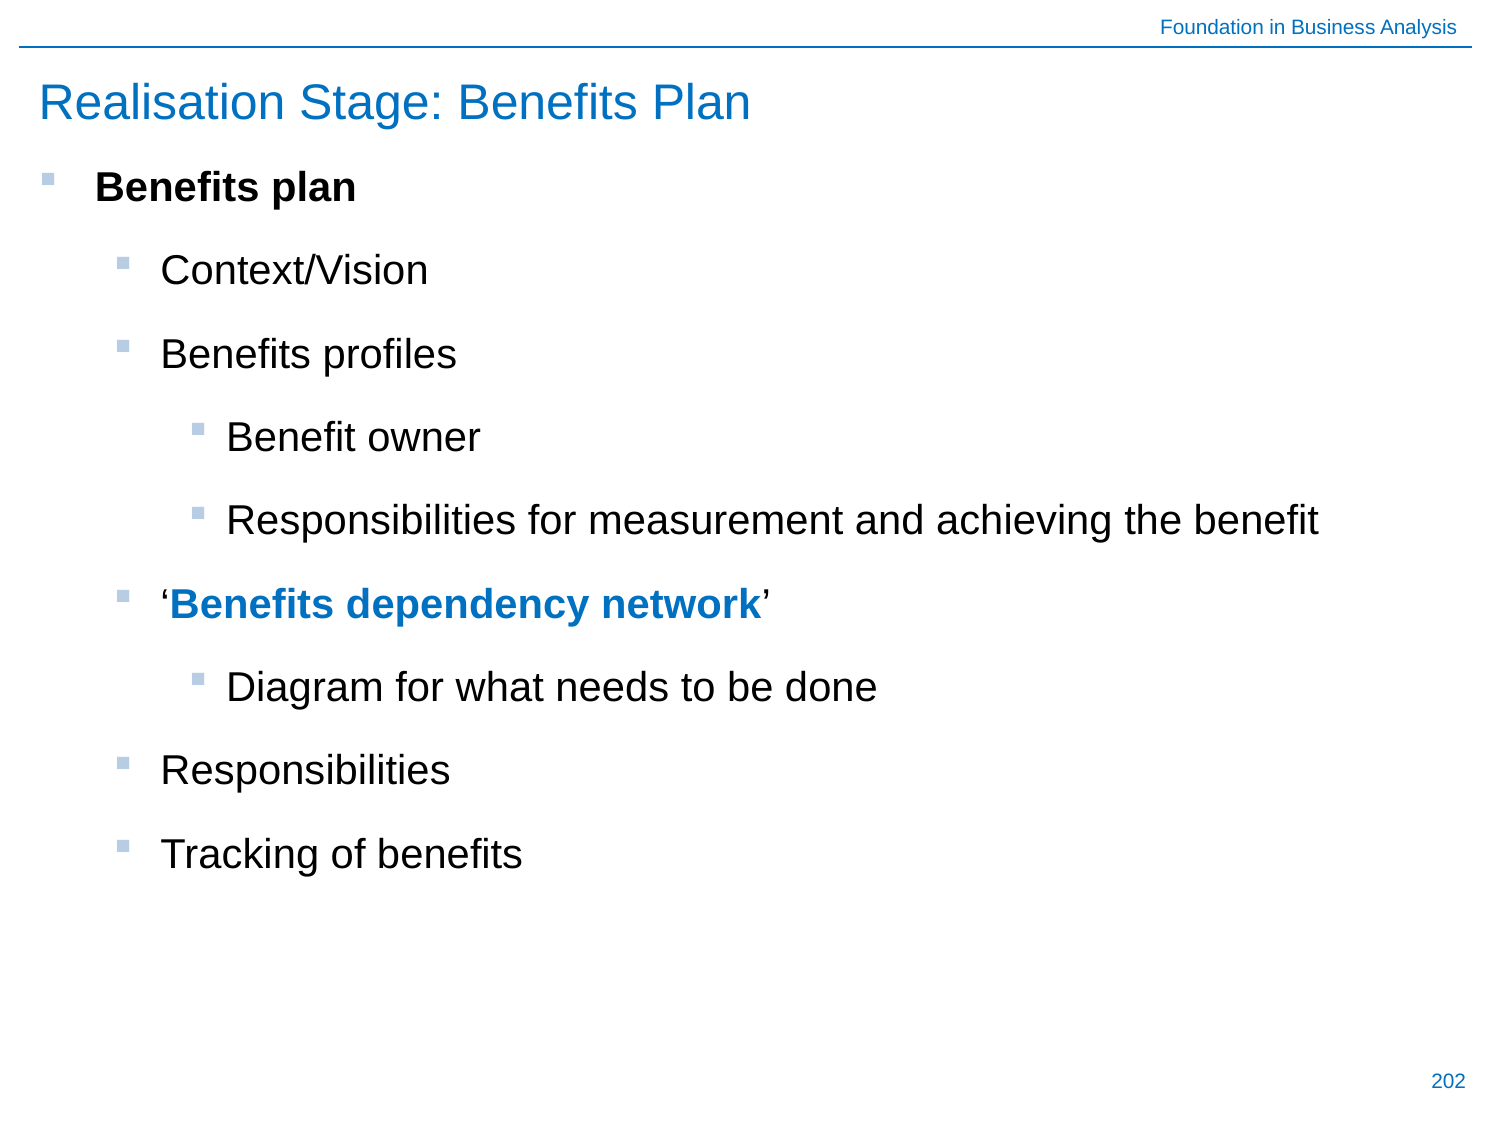

# Realisation Stage: Benefits Plan
Benefits plan
Context/Vision
Benefits profiles
Benefit owner
Responsibilities for measurement and achieving the benefit
‘Benefits dependency network’
Diagram for what needs to be done
Responsibilities
Tracking of benefits